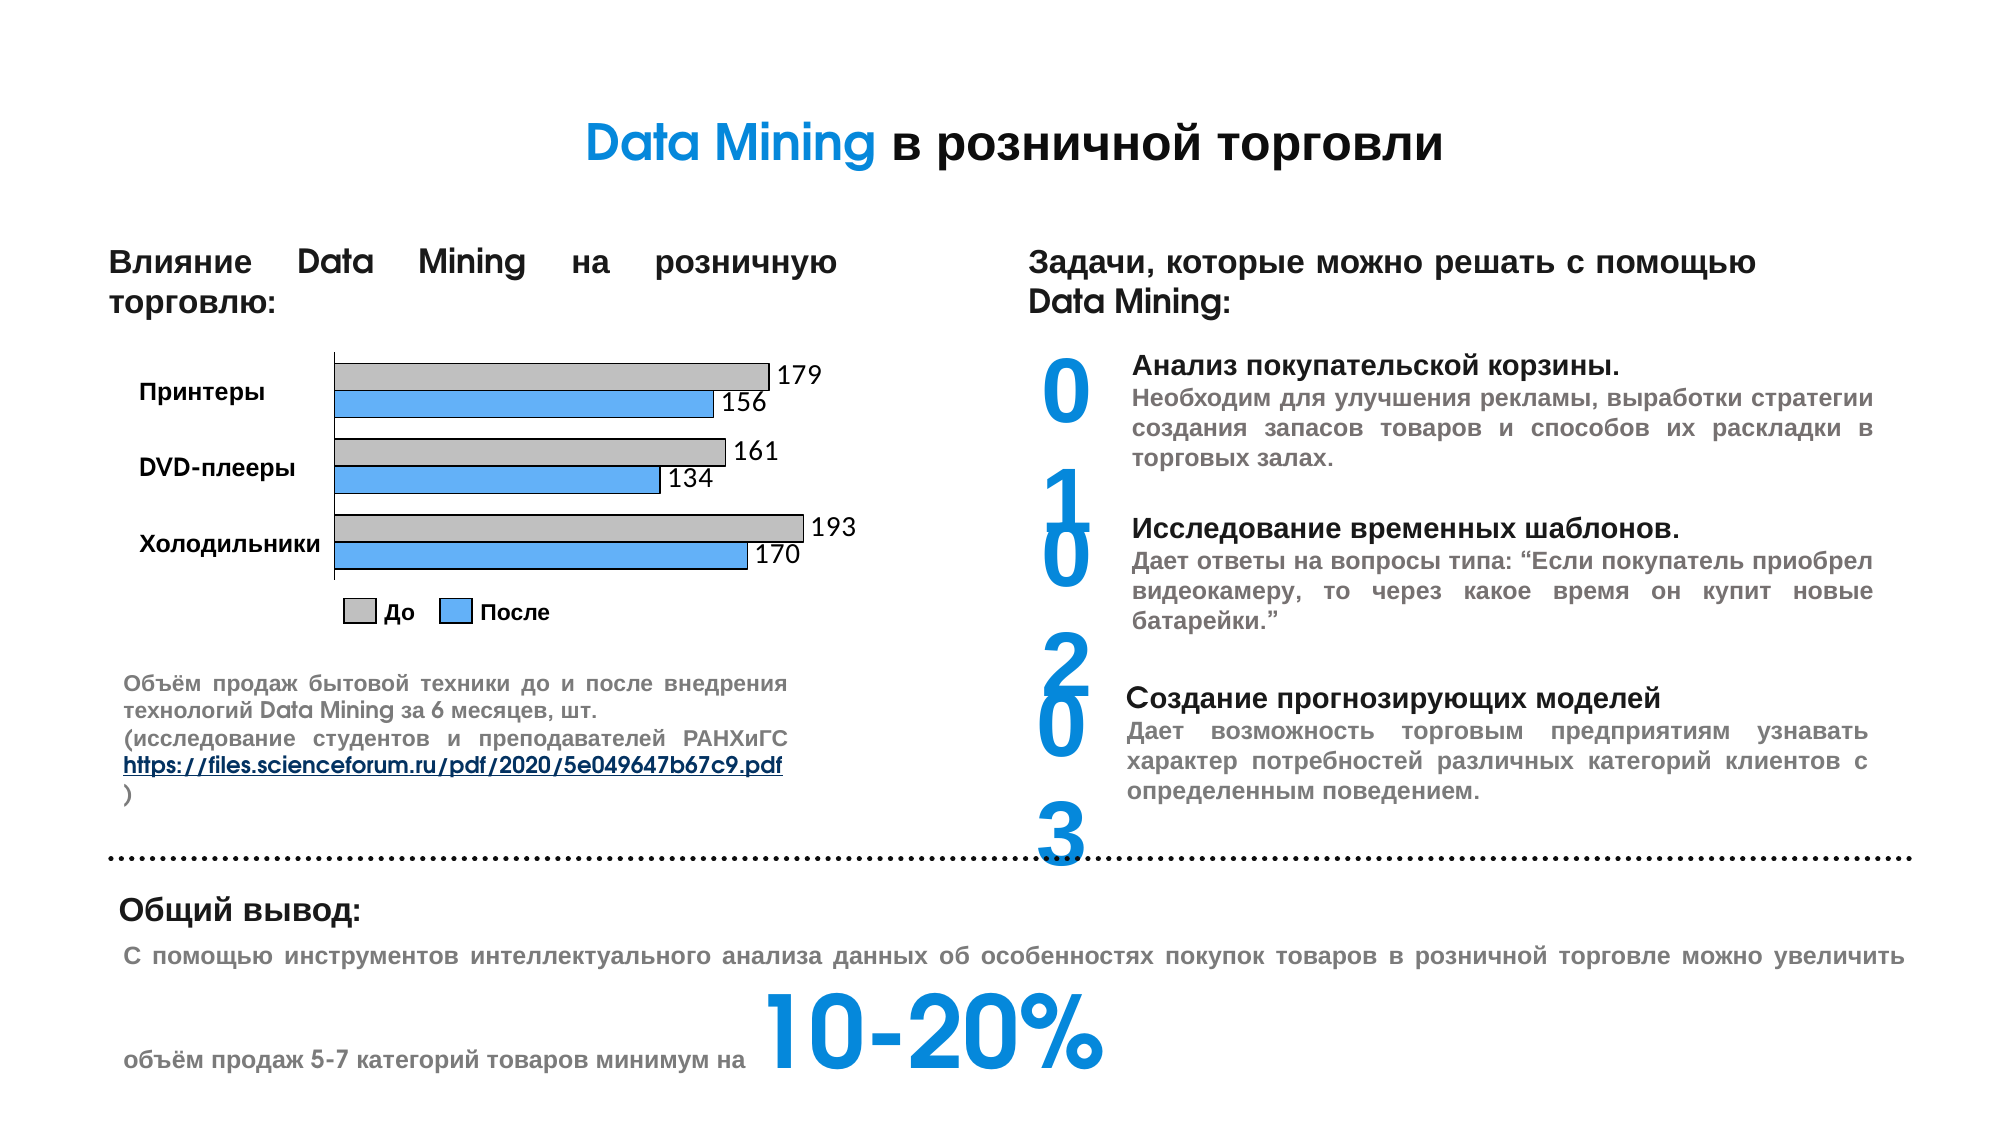

Data Mining в розничной торговли
Задачи, которые можно решать с помощью Data Mining:
Влияние Data Mining на розничную торговлю:
01

### Chart

| Category |  |  |
|---|---|---|
Анализ покупательской корзины.
Необходим для улучшения рекламы, выработки стратегии создания запасов товаров и способов их раскладки в торговых залах.
Принтеры
DVD-плееры
02
Исследование временных шаблонов.
Дает ответы на вопросы типа: “Если покупатель приобрел видеокамеру, то через какое время он купит новые батарейки.”
Холодильники
До
После

03
Объём продаж бытовой техники до и после внедрения технологий Data Mining за 6 месяцев, шт.
(исследование студентов и преподавателей РАНХиГС https://files.scienceforum.ru/pdf/2020/5e049647b67c9.pdf)

Cоздание прогнозирующих моделей
Дает возможность торговым предприятиям узнавать характер потребностей различных категорий клиентов с определенным поведением.
Общий вывод:

С помощью инструментов интеллектуального анализа данных об особенностях покупок товаров в розничной торговле можно увеличить объём продаж 5-7 категорий товаров минимум на 10-20%